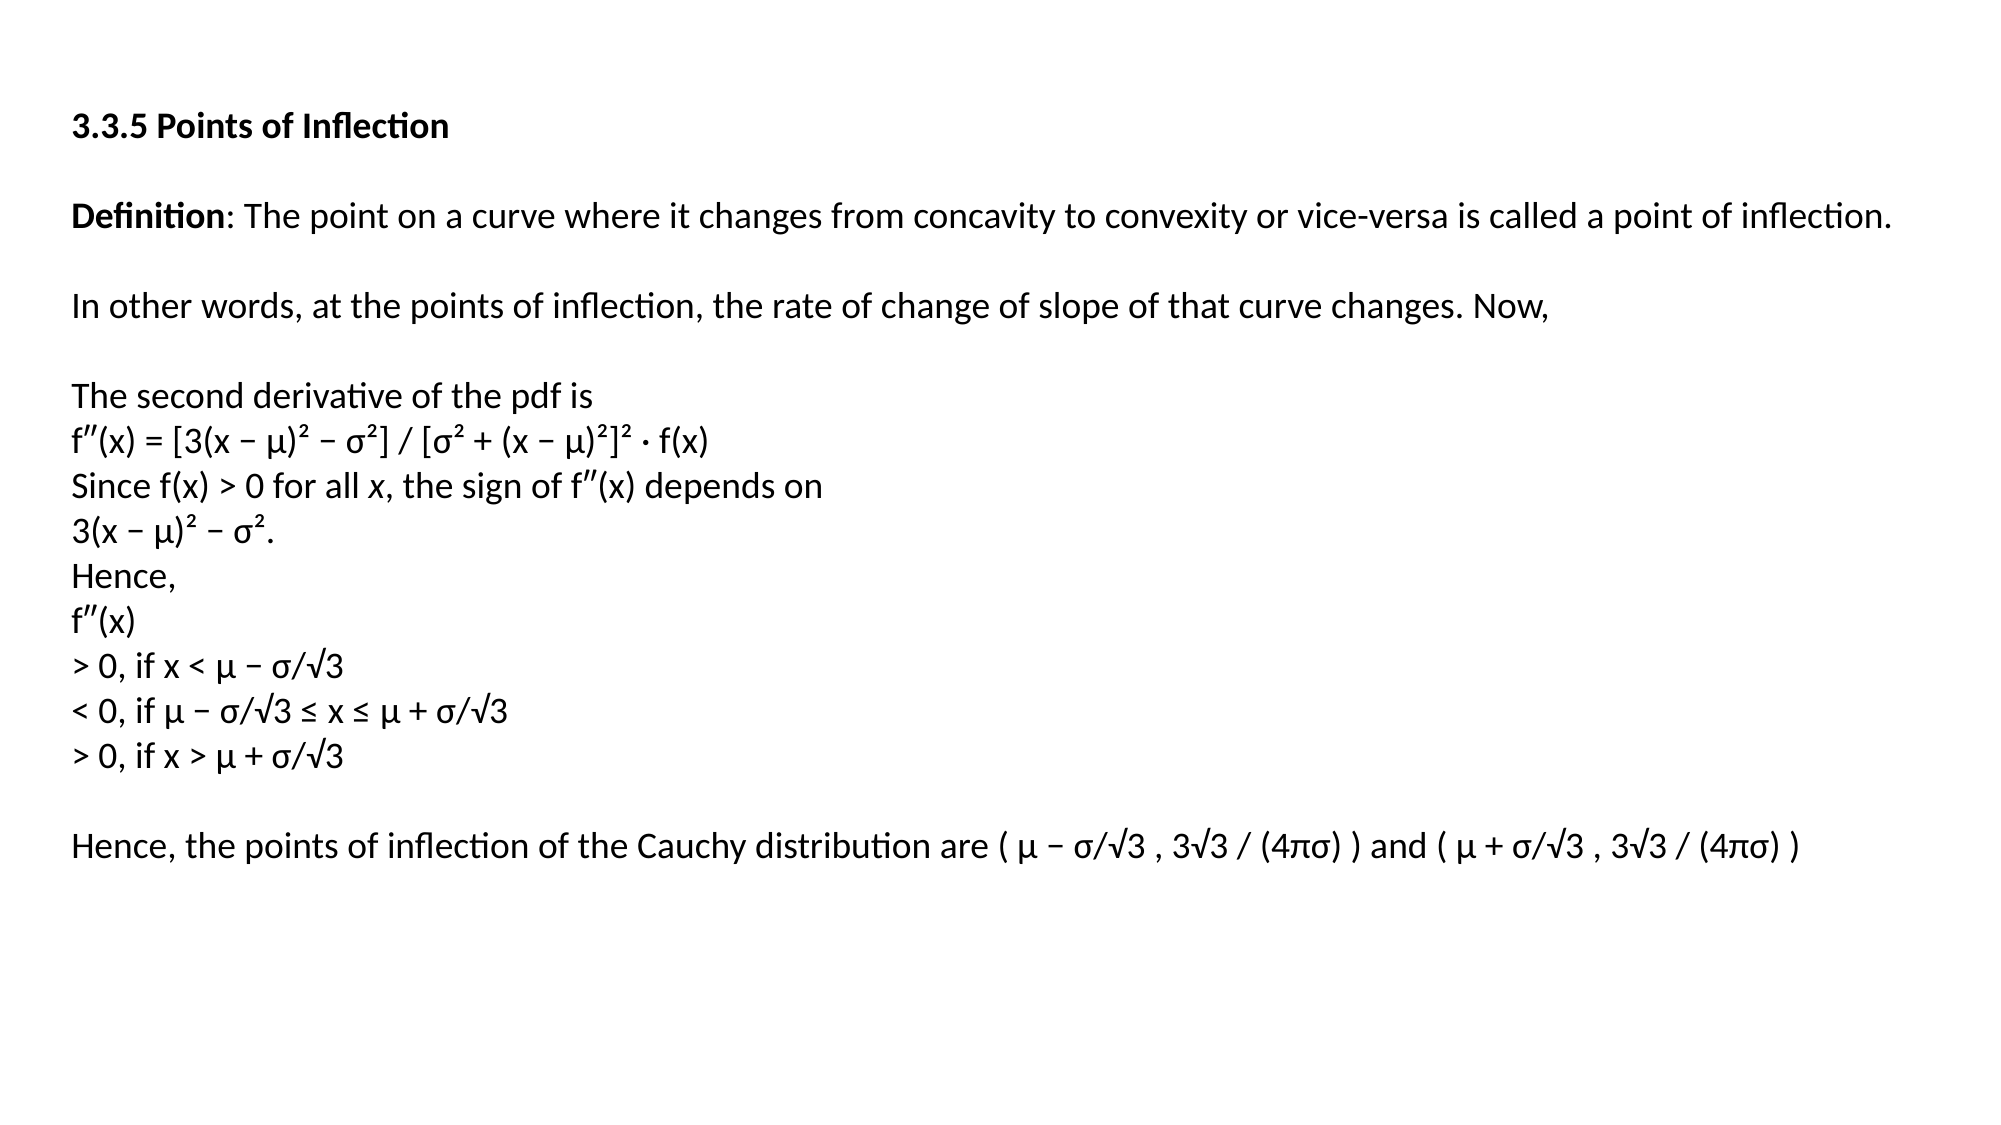

3.3.5 Points of Inflection

Definition: The point on a curve where it changes from concavity to convexity or vice-versa is called a point of inflection.

In other words, at the points of inflection, the rate of change of slope of that curve changes. Now,

The second derivative of the pdf is
f″(x) = [3(x − μ)² − σ²] / [σ² + (x − μ)²]² · f(x)
Since f(x) > 0 for all x, the sign of f″(x) depends on
3(x − μ)² − σ².
Hence,
f″(x)
> 0, if x < μ − σ/√3
< 0, if μ − σ/√3 ≤ x ≤ μ + σ/√3
> 0, if x > μ + σ/√3

Hence, the points of inflection of the Cauchy distribution are ( μ − σ/√3 , 3√3 / (4πσ) ) and ( μ + σ/√3 , 3√3 / (4πσ) )